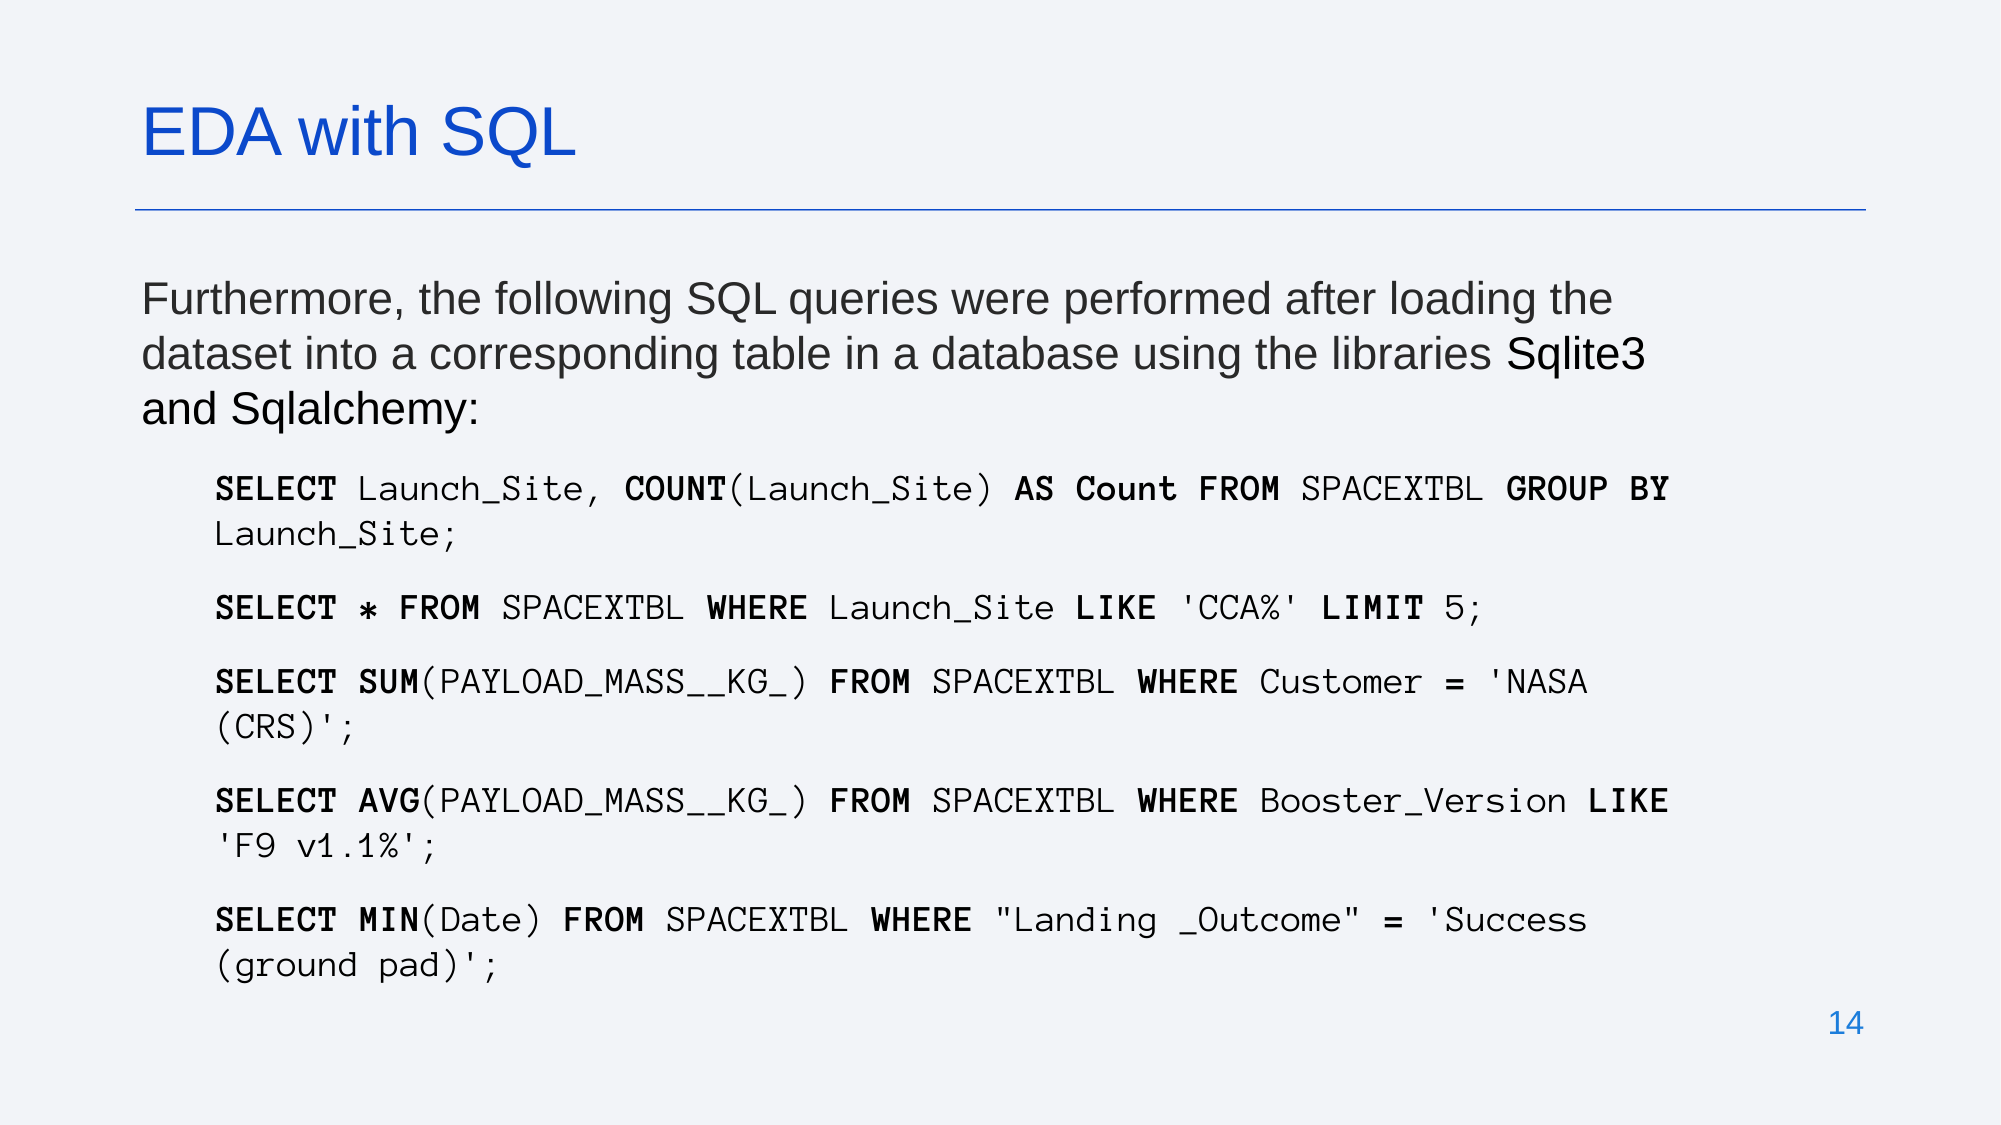

EDA with SQL
Furthermore, the following SQL queries were performed after loading the dataset into a corresponding table in a database using the libraries Sqlite3 and Sqlalchemy:
SELECT Launch_Site, COUNT(Launch_Site) AS Count FROM SPACEXTBL GROUP BY Launch_Site;
SELECT * FROM SPACEXTBL WHERE Launch_Site LIKE 'CCA%' LIMIT 5;
SELECT SUM(PAYLOAD_MASS__KG_) FROM SPACEXTBL WHERE Customer = 'NASA (CRS)';
SELECT AVG(PAYLOAD_MASS__KG_) FROM SPACEXTBL WHERE Booster_Version LIKE 'F9 v1.1%';
SELECT MIN(Date) FROM SPACEXTBL WHERE "Landing _Outcome" = 'Success (ground pad)';

14